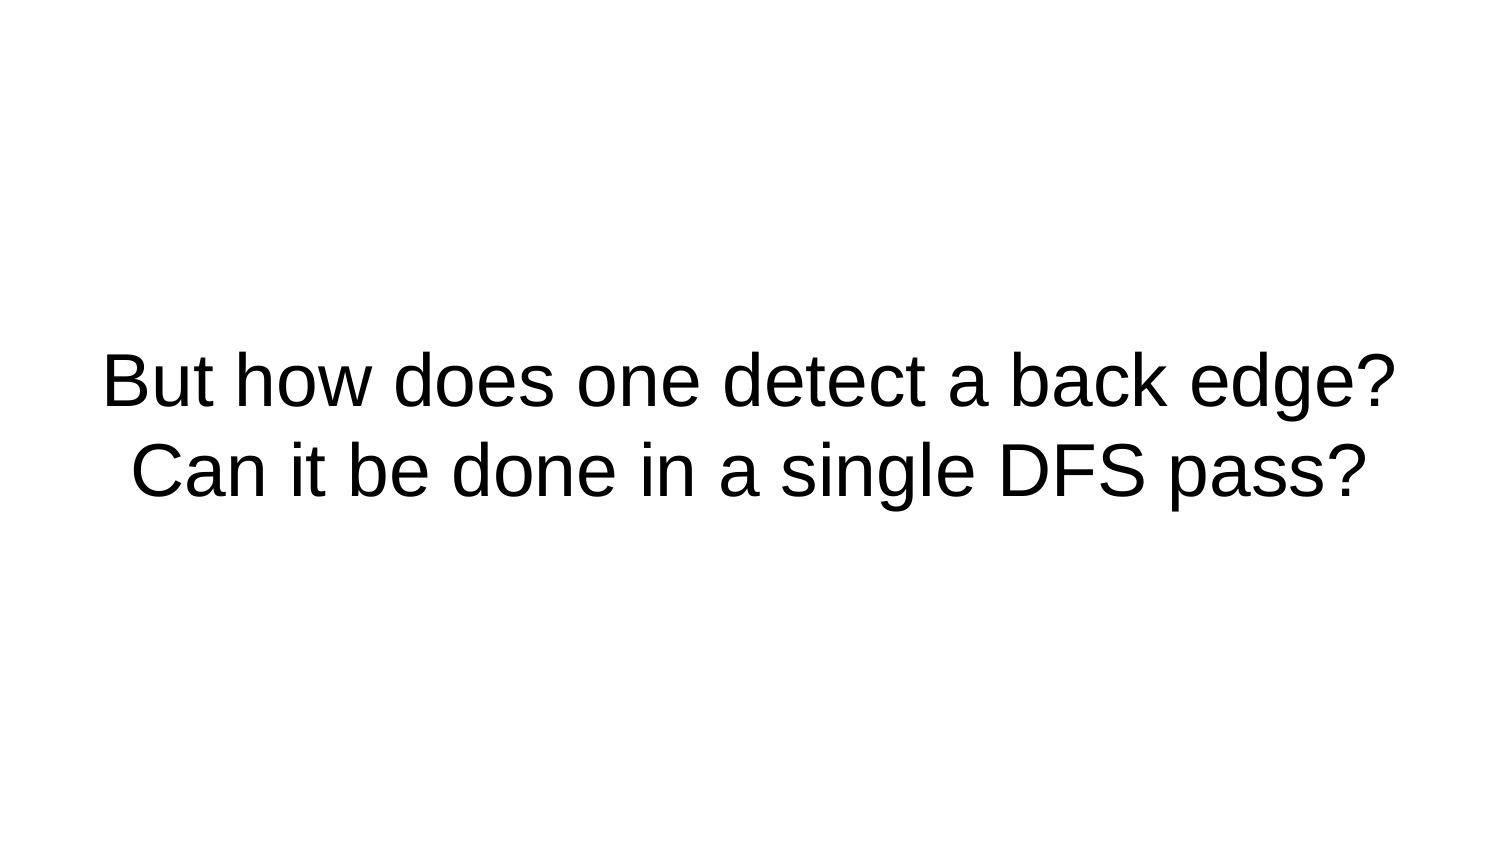

# But how does one detect a back edge? Can it be done in a single DFS pass?